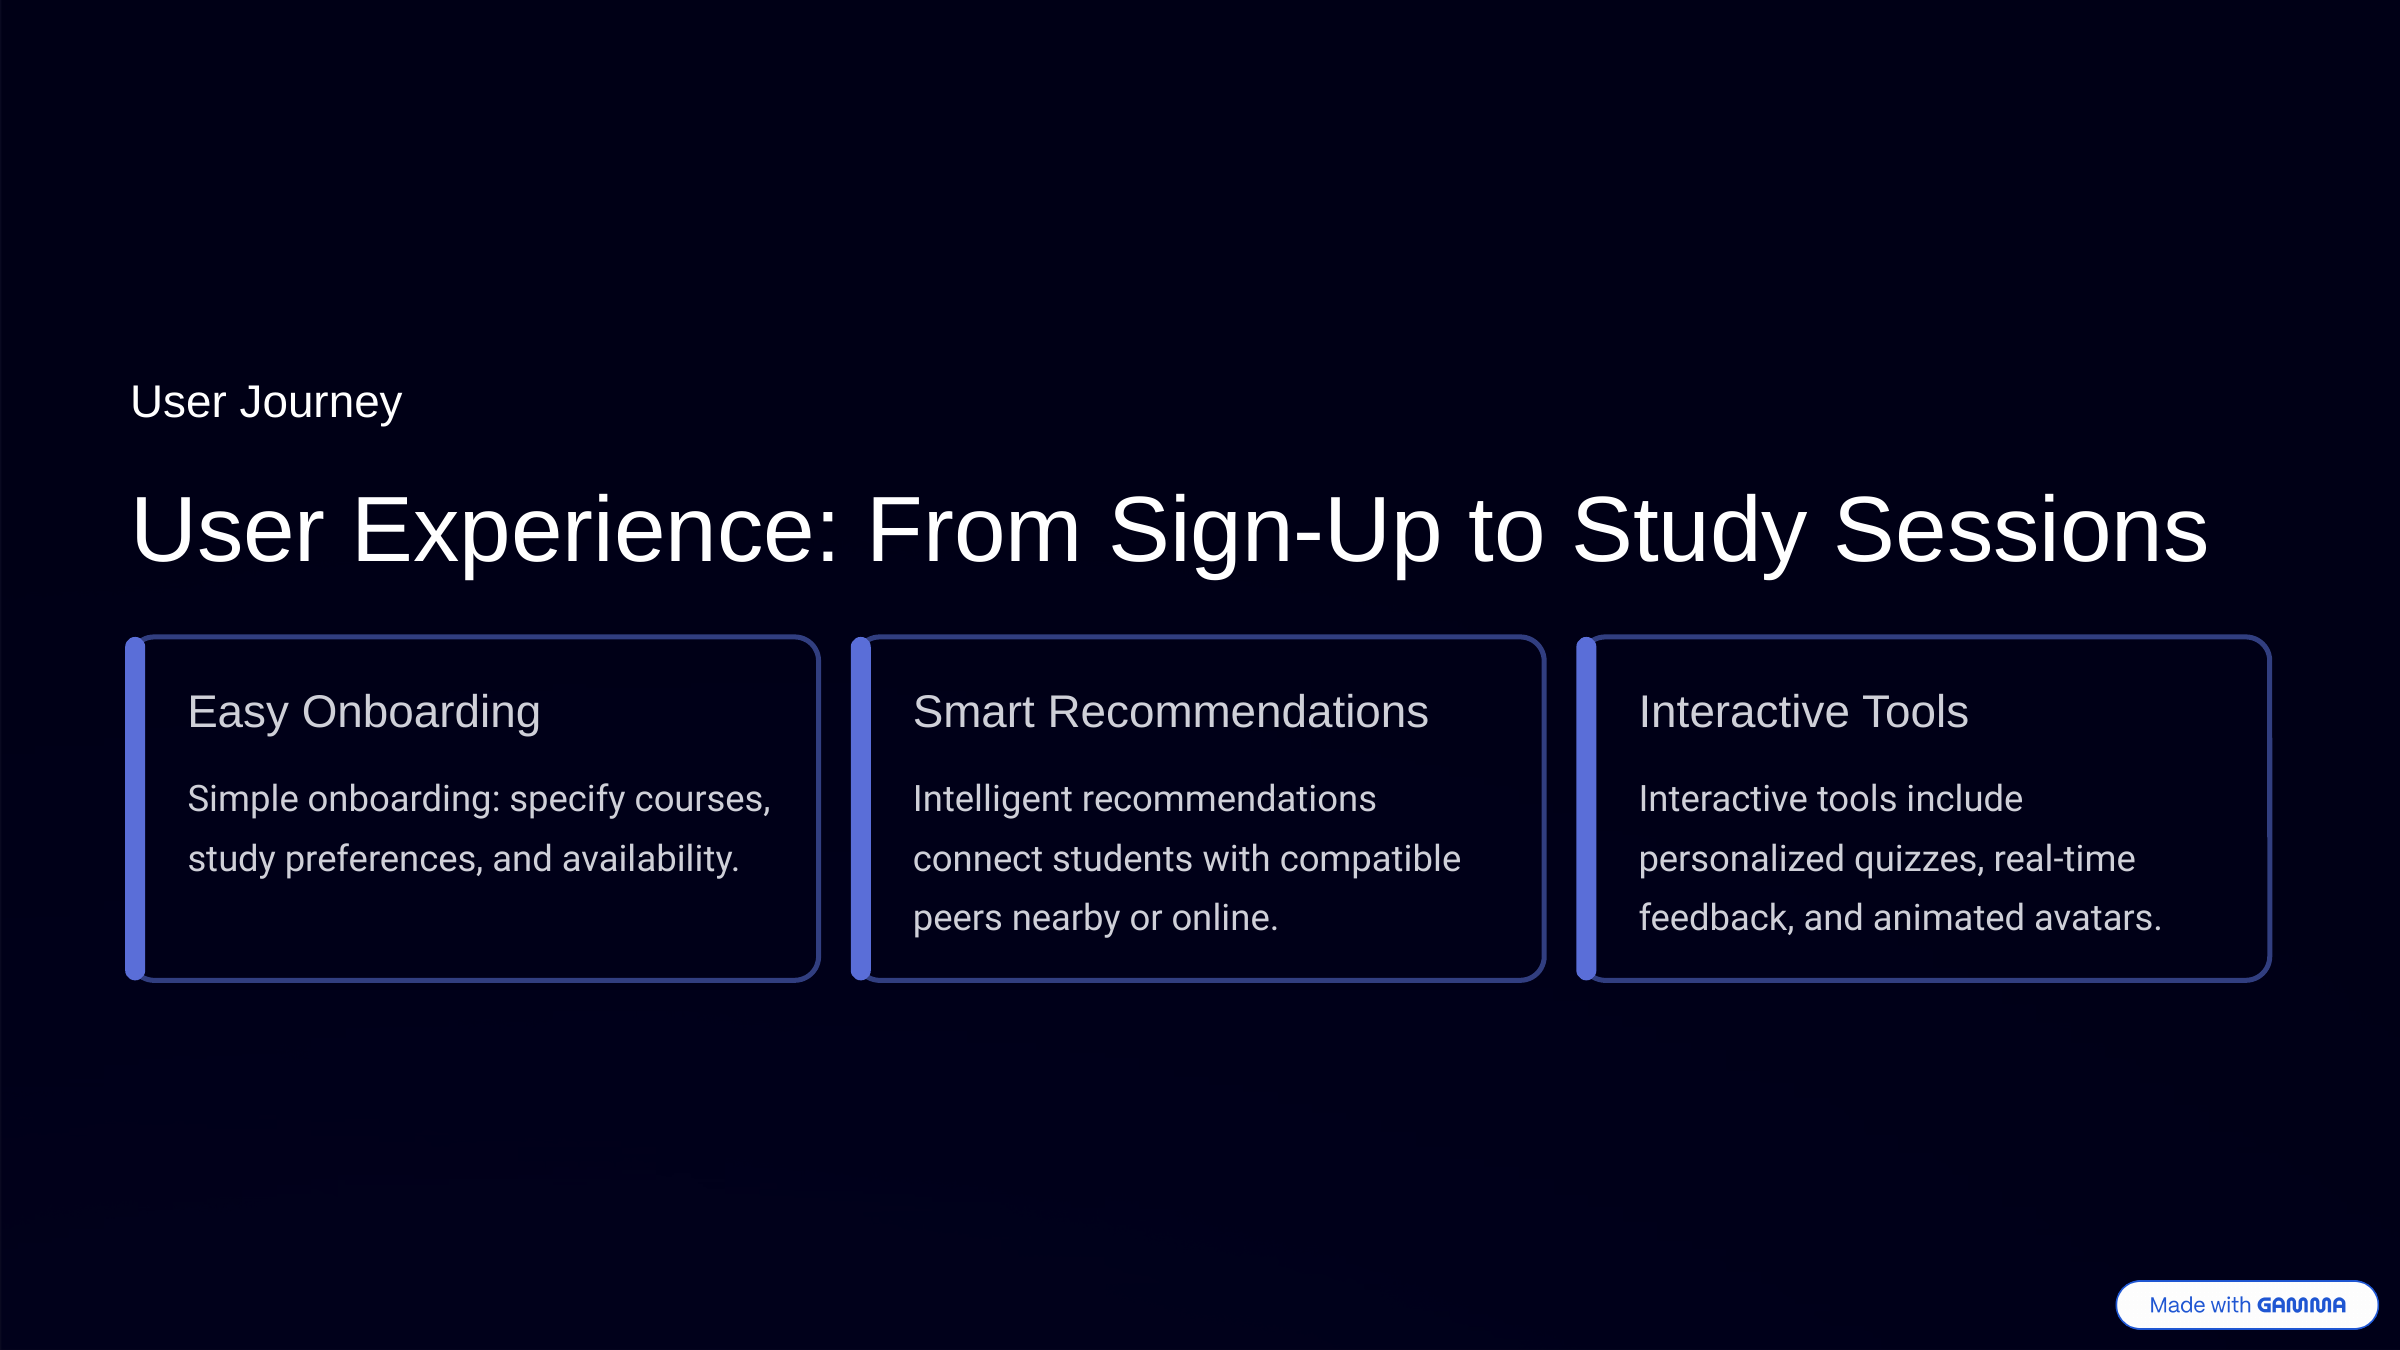

User Journey
User Experience: From Sign-Up to Study Sessions

Easy Onboarding
Smart Recommendations
Interactive Tools
Simple onboarding: specify courses, study preferences, and availability.
Intelligent recommendations connect students with compatible peers nearby or online.
Interactive tools include personalized quizzes, real-time feedback, and animated avatars.